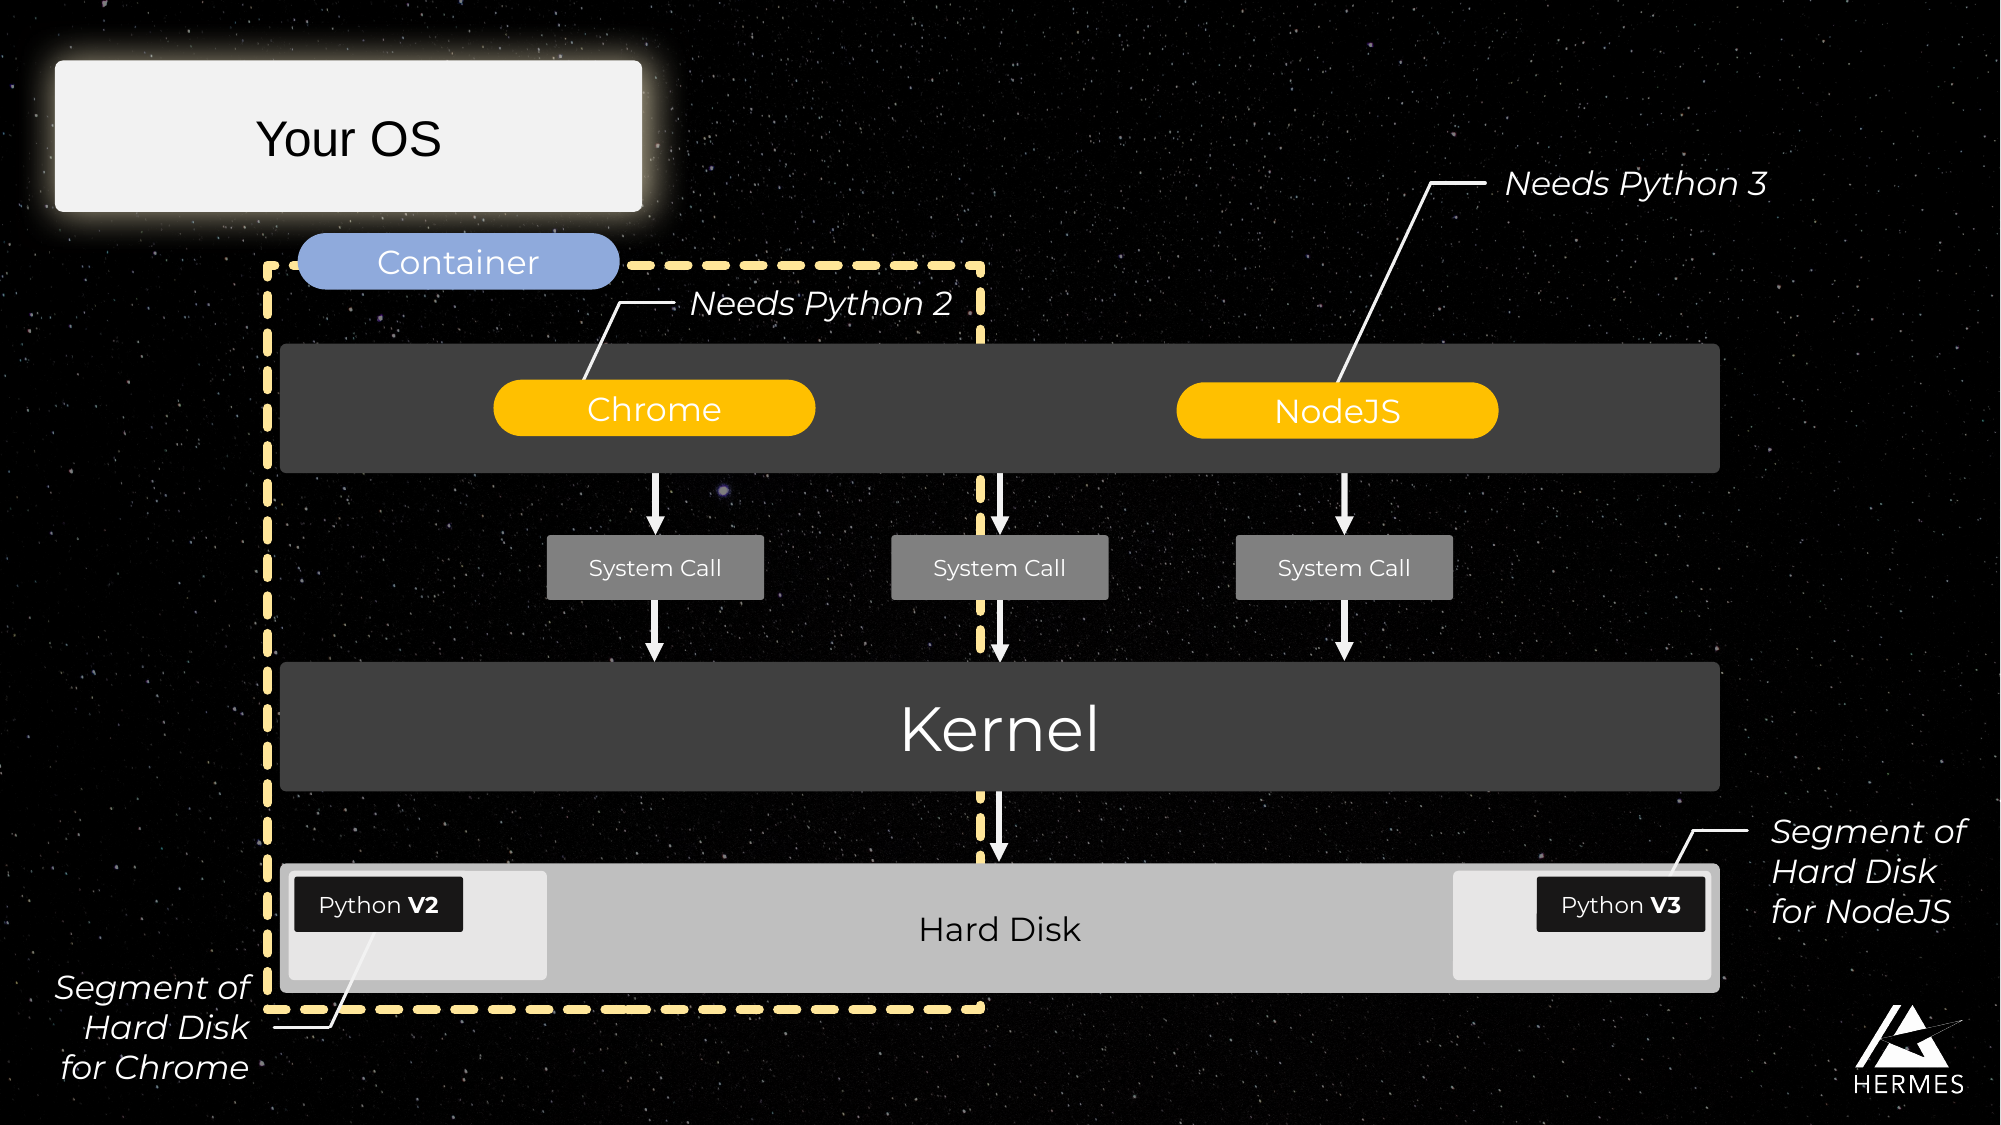

Your OS
Needs Python 3
Container

Needs Python 2

Chrome
NodeJS
System Call
System Call
System Call
Kernel
Segment of Hard Disk for NodeJS
Hard Disk

Python V2
Python V3
Segment of Hard Disk for Chrome